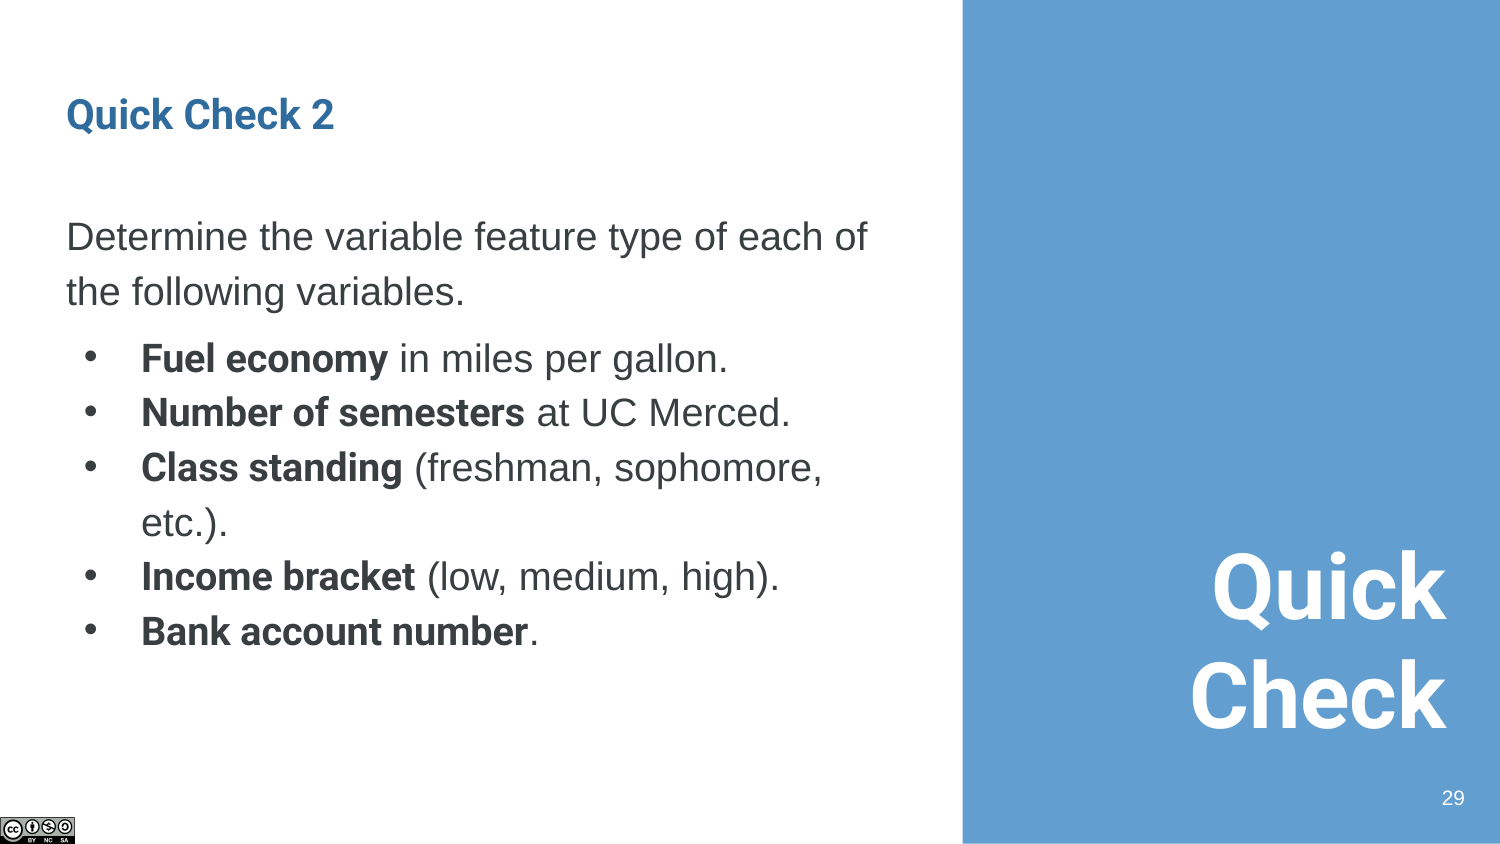

# Quick Check 2

Determine the variable feature type of each of the following variables.
Fuel economy in miles per gallon.
Number of semesters at UC Merced.
Class standing (freshman, sophomore, etc.).
Income bracket (low, medium, high).
Bank account number.
29